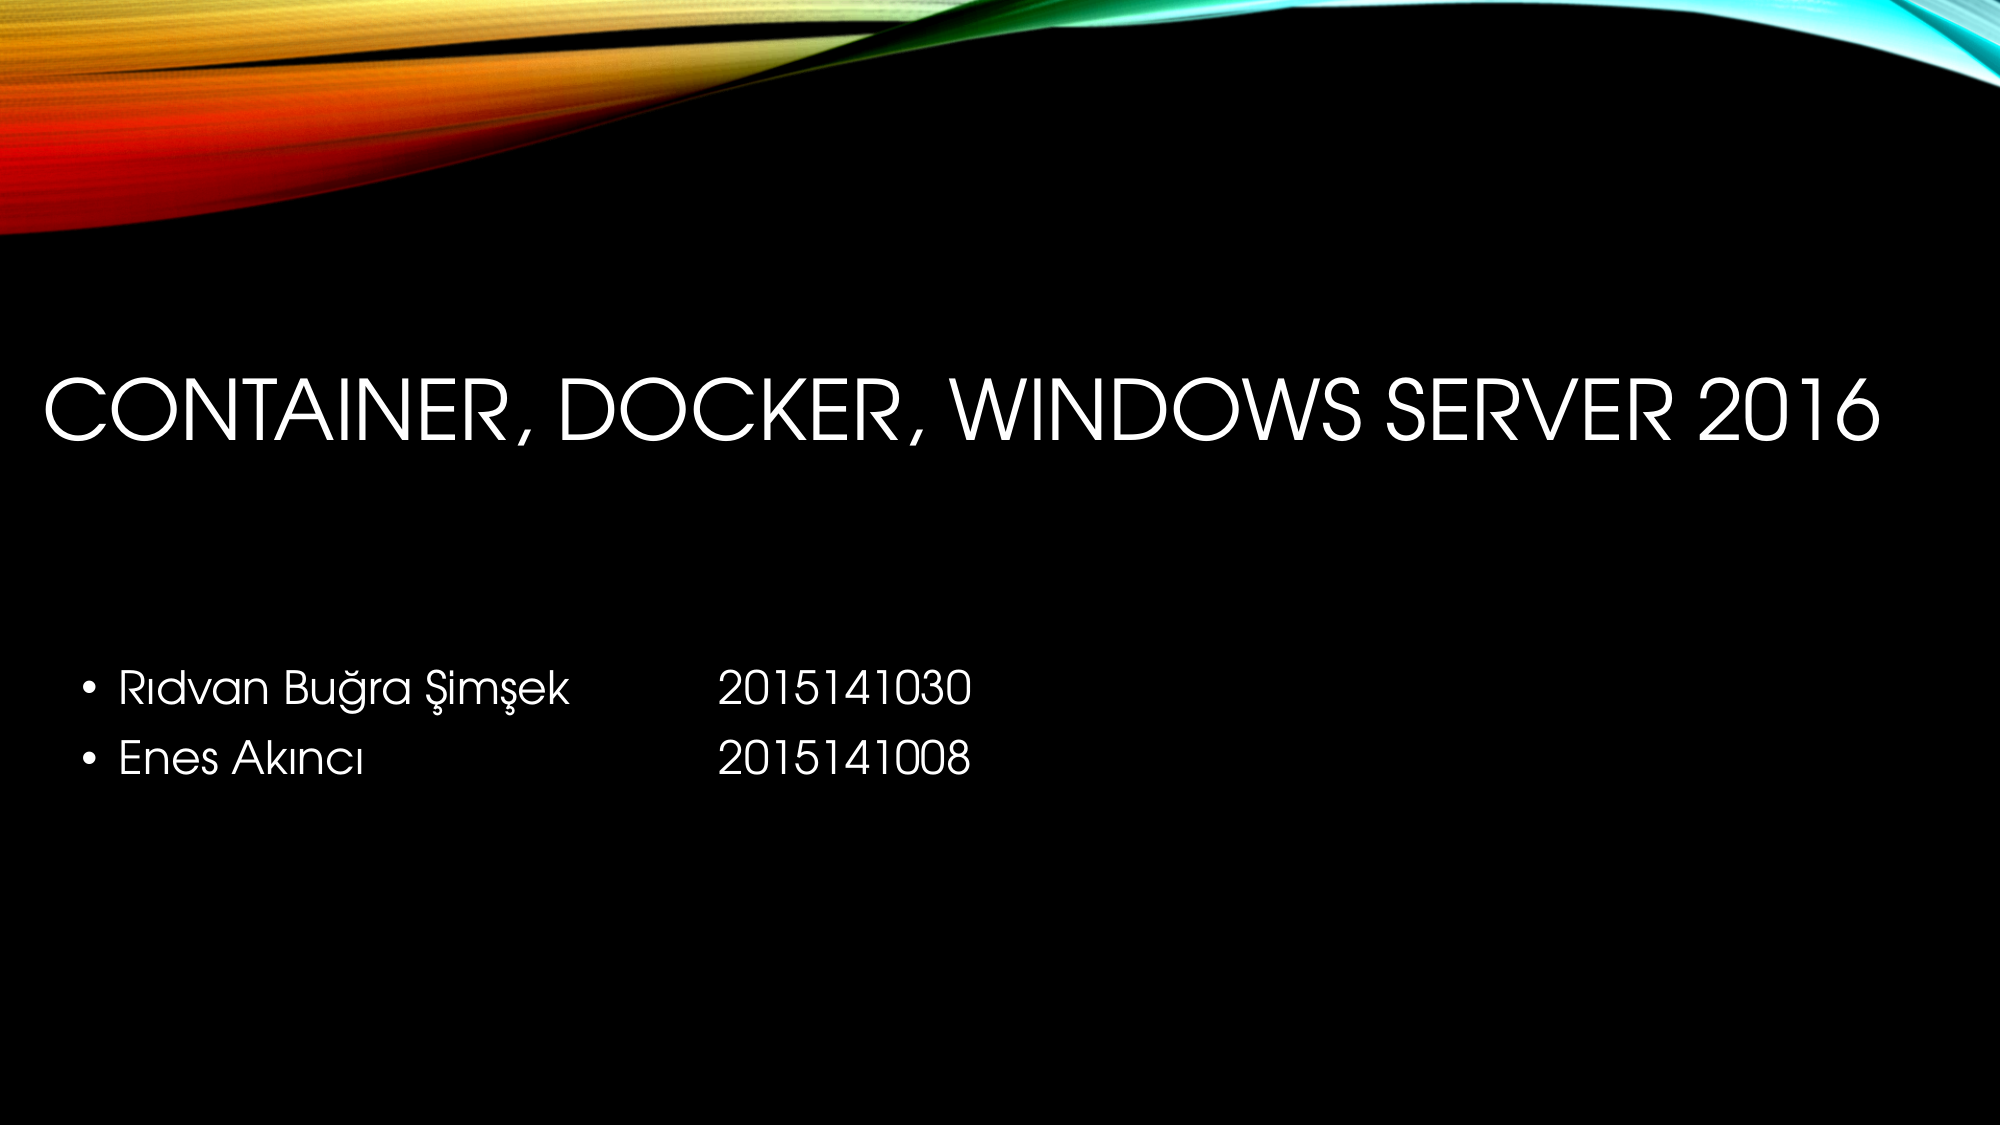

# Contaıner, docker, wındows server 2016
Rıdvan Buğra Şimşek	2015141030
Enes Akıncı 			2015141008